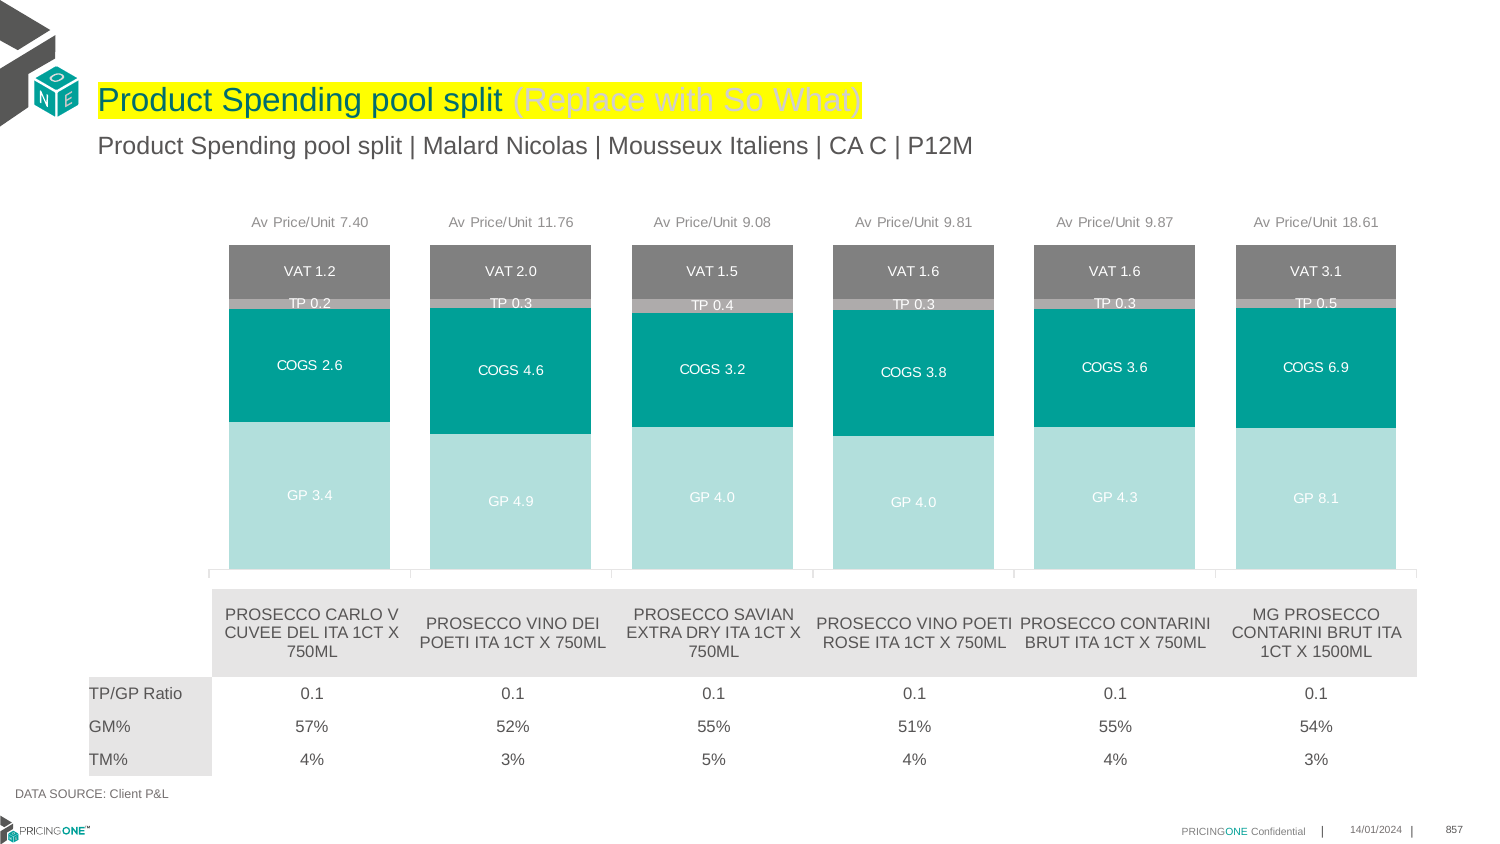

# Product Spending pool split (Replace with So What)
Product Spending pool split | Malard Nicolas | Mousseux Italiens | CA C | P12M

### Chart

| Category | GP | COGS | TP | VAT |
|---|---|---|---|---|
| Av Price/Unit 7.40 | 3.358188705431921 | 2.5806389758315387 | 0.23019202041956 | 1.2338039403366021 |
| Av Price/Unit 11.76 | 4.900773195876289 | 4.578096063730085 | 0.3239296469853201 | 1.9605592002499197 |
| Av Price/Unit 9.08 | 3.983468646030744 | 3.1982522004632554 | 0.38838163122060987 | 1.5140204955429204 |
| Av Price/Unit 9.81 | 4.025180746327908 | 3.818222270742358 | 0.3317987825856834 | 1.6350403599311887 |
| Av Price/Unit 9.87 | 4.3265 | 3.5724000000000005 | 0.31758548057259706 | 1.6432770961145184 |
| Av Price/Unit 18.61 | 8.108477215189872 | 6.873556962025316 | 0.5242949367088645 | 3.101265822784807 |
|  | PROSECCO CARLO V CUVEE DEL ITA 1CT X 750ML | PROSECCO VINO DEI POETI ITA 1CT X 750ML | PROSECCO SAVIAN EXTRA DRY ITA 1CT X 750ML | PROSECCO VINO POETI ROSE ITA 1CT X 750ML | PROSECCO CONTARINI BRUT ITA 1CT X 750ML | MG PROSECCO CONTARINI BRUT ITA 1CT X 1500ML |
| --- | --- | --- | --- | --- | --- | --- |
| TP/GP Ratio | 0.1 | 0.1 | 0.1 | 0.1 | 0.1 | 0.1 |
| GM% | 57% | 52% | 55% | 51% | 55% | 54% |
| TM% | 4% | 3% | 5% | 4% | 4% | 3% |
DATA SOURCE: Client P&L

14/01/2024
857